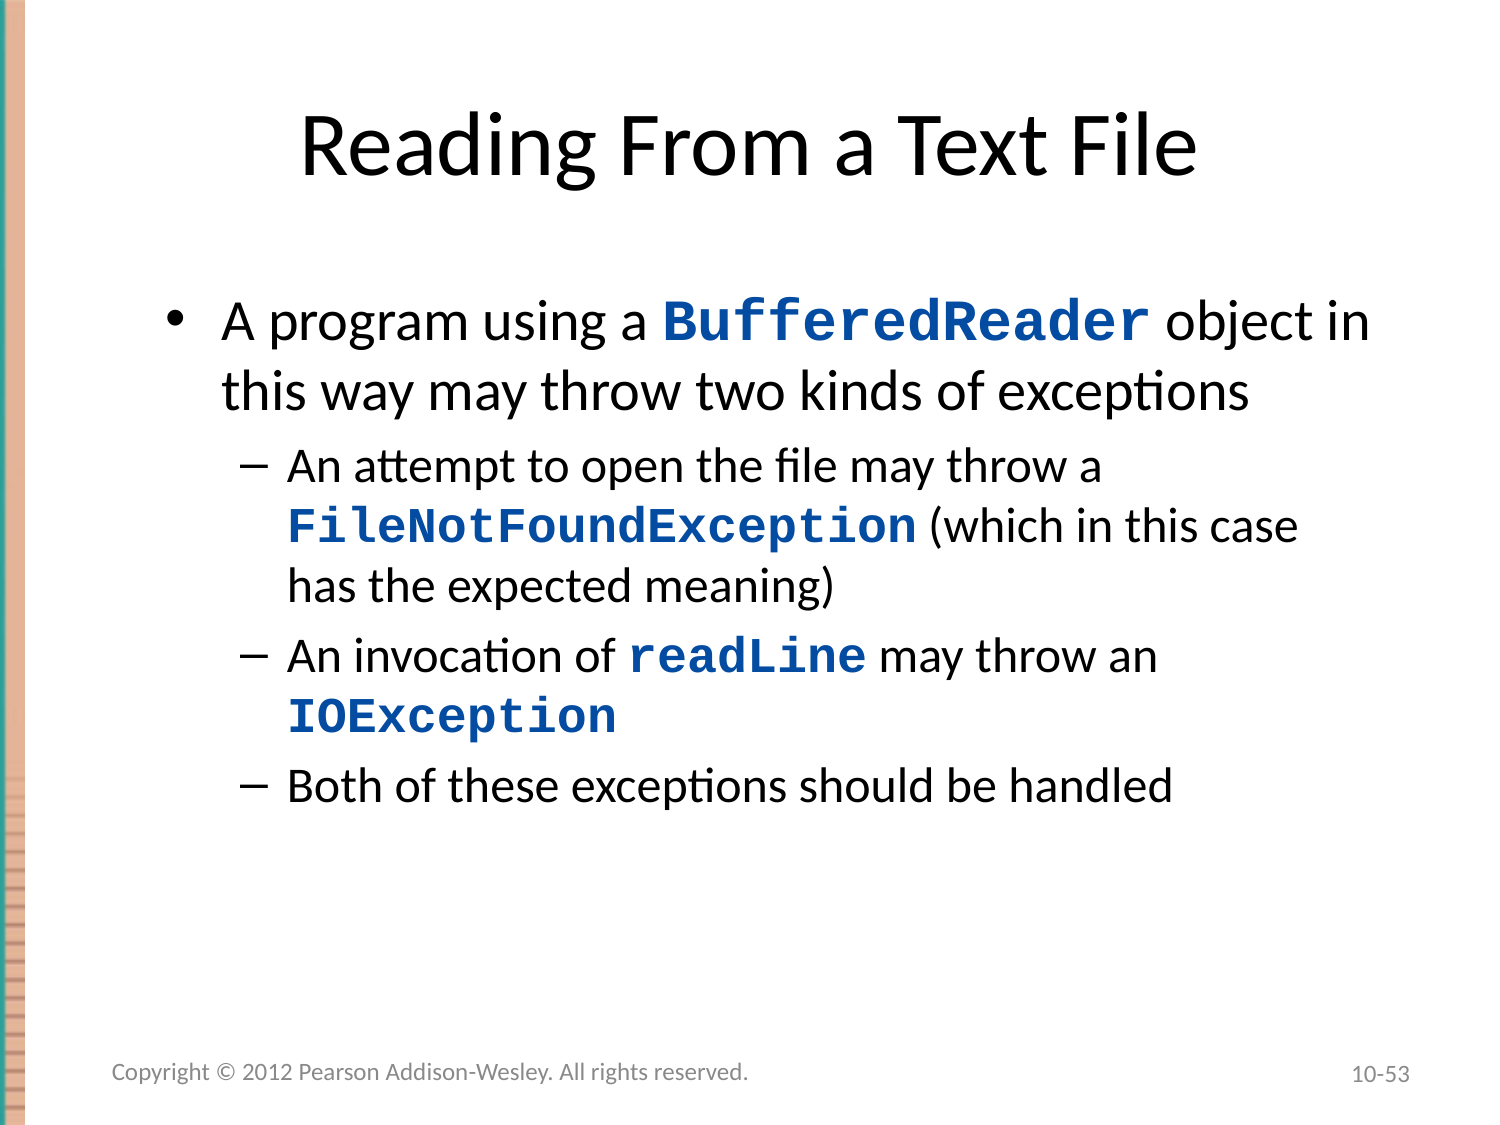

# Reading From a Text File
A program using a BufferedReader object in this way may throw two kinds of exceptions
An attempt to open the file may throw a FileNotFoundException (which in this case has the expected meaning)
An invocation of readLine may throw an IOException
Both of these exceptions should be handled
Copyright © 2012 Pearson Addison-Wesley. All rights reserved.
10-53